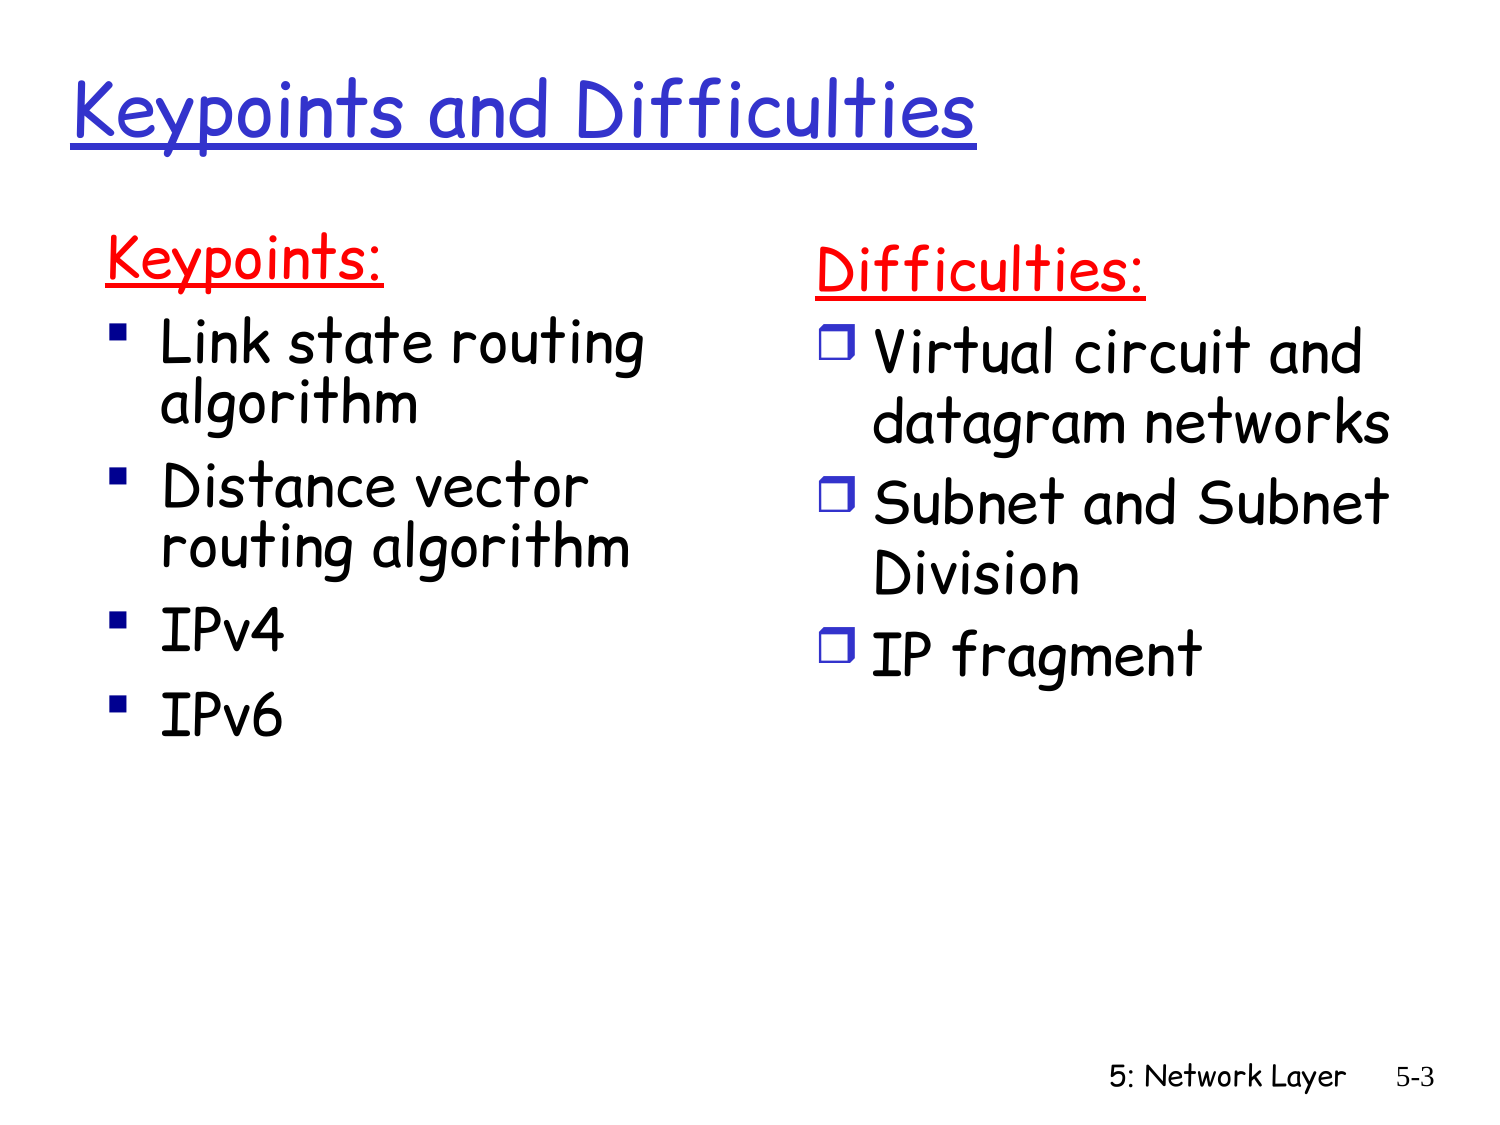

Keypoints and Difficulties
Keypoints:
Link state routing algorithm
Distance vector routing algorithm
IPv4
IPv6
Difficulties:
Virtual circuit and datagram networks
Subnet and Subnet Division
IP fragment
5: Network Layer
5-3